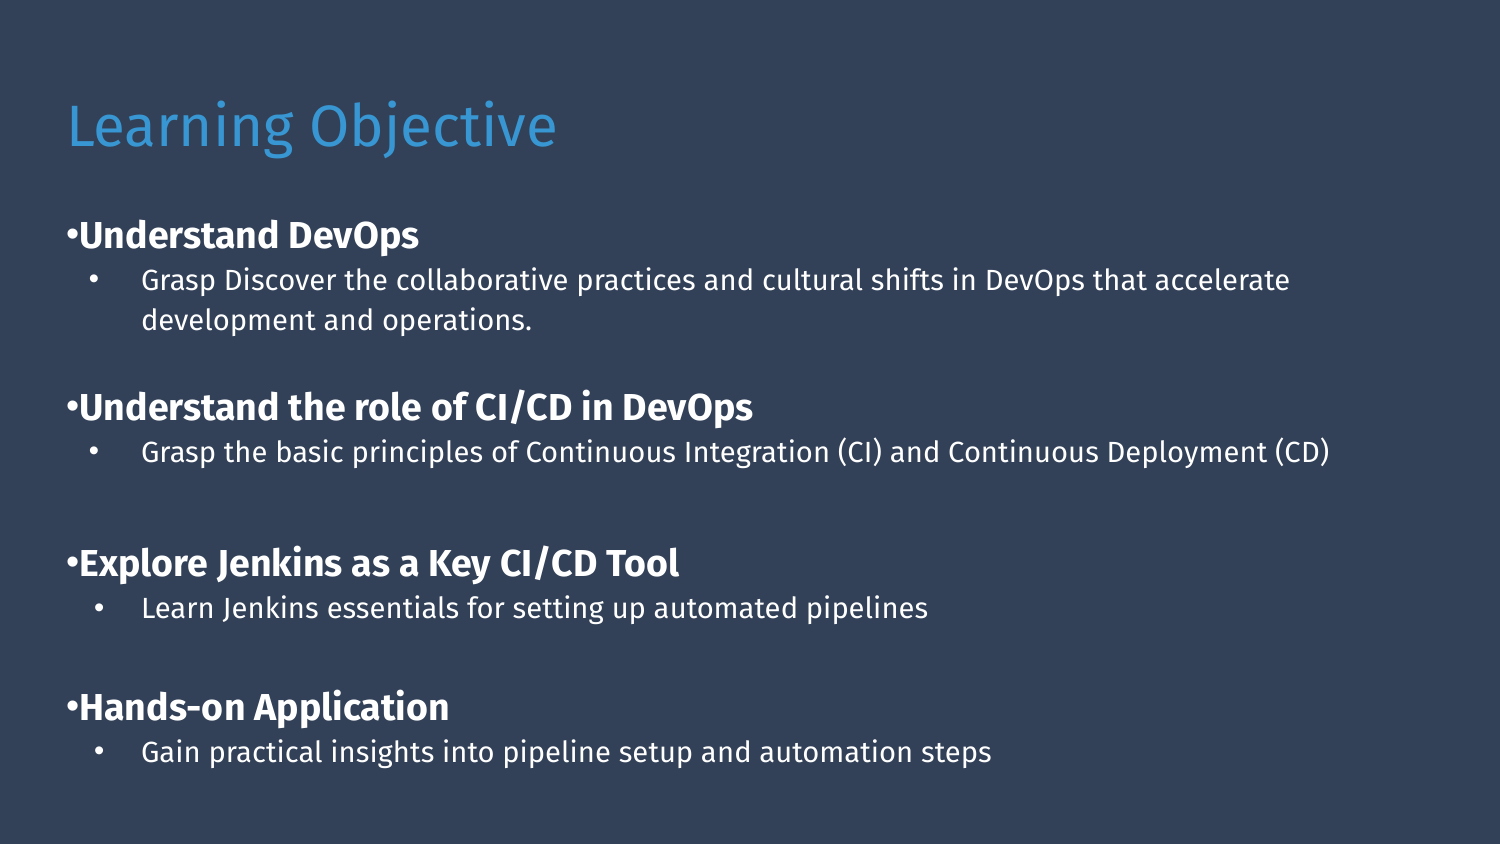

# Learning Objective
Understand DevOps
Grasp Discover the collaborative practices and cultural shifts in DevOps that accelerate development and operations.

Understand the role of CI/CD in DevOps
Grasp the basic principles of Continuous Integration (CI) and Continuous Deployment (CD)

Explore Jenkins as a Key CI/CD Tool
Learn Jenkins essentials for setting up automated pipelines

Hands-on Application
Gain practical insights into pipeline setup and automation steps